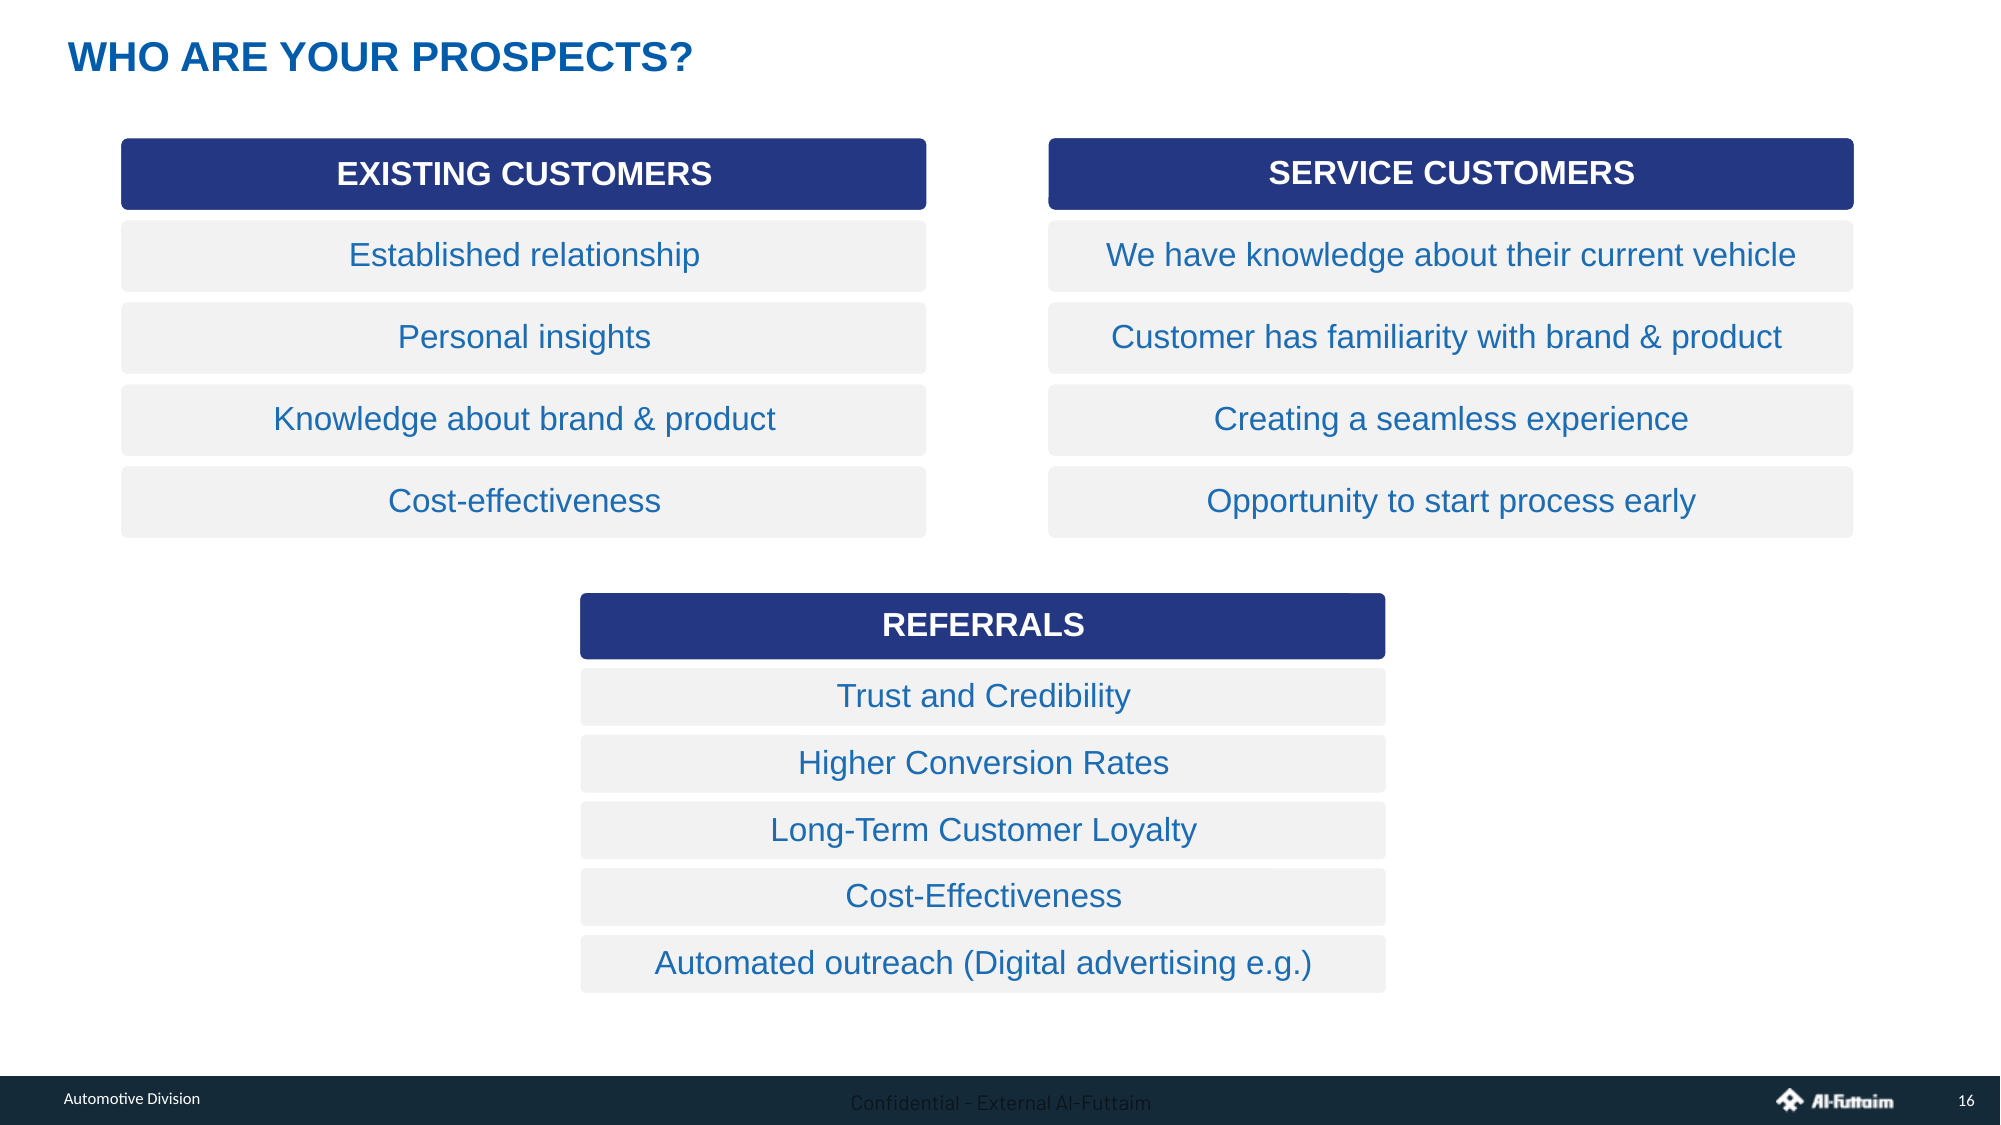

WHO ARE YOUR PROSPECTS?
EXISTING CUSTOMERS
Established relationship
Personal insights
Knowledge about brand & product
Cost-effectiveness
SERVICE CUSTOMERS
We have knowledge about their current vehicle
Customer has familiarity with brand & product
Creating a seamless experience
Opportunity to start process early
REFERRALS
Trust and Credibility
Higher Conversion Rates
Long-Term Customer Loyalty
Cost-Effectiveness
Automated outreach (Digital advertising e.g.)